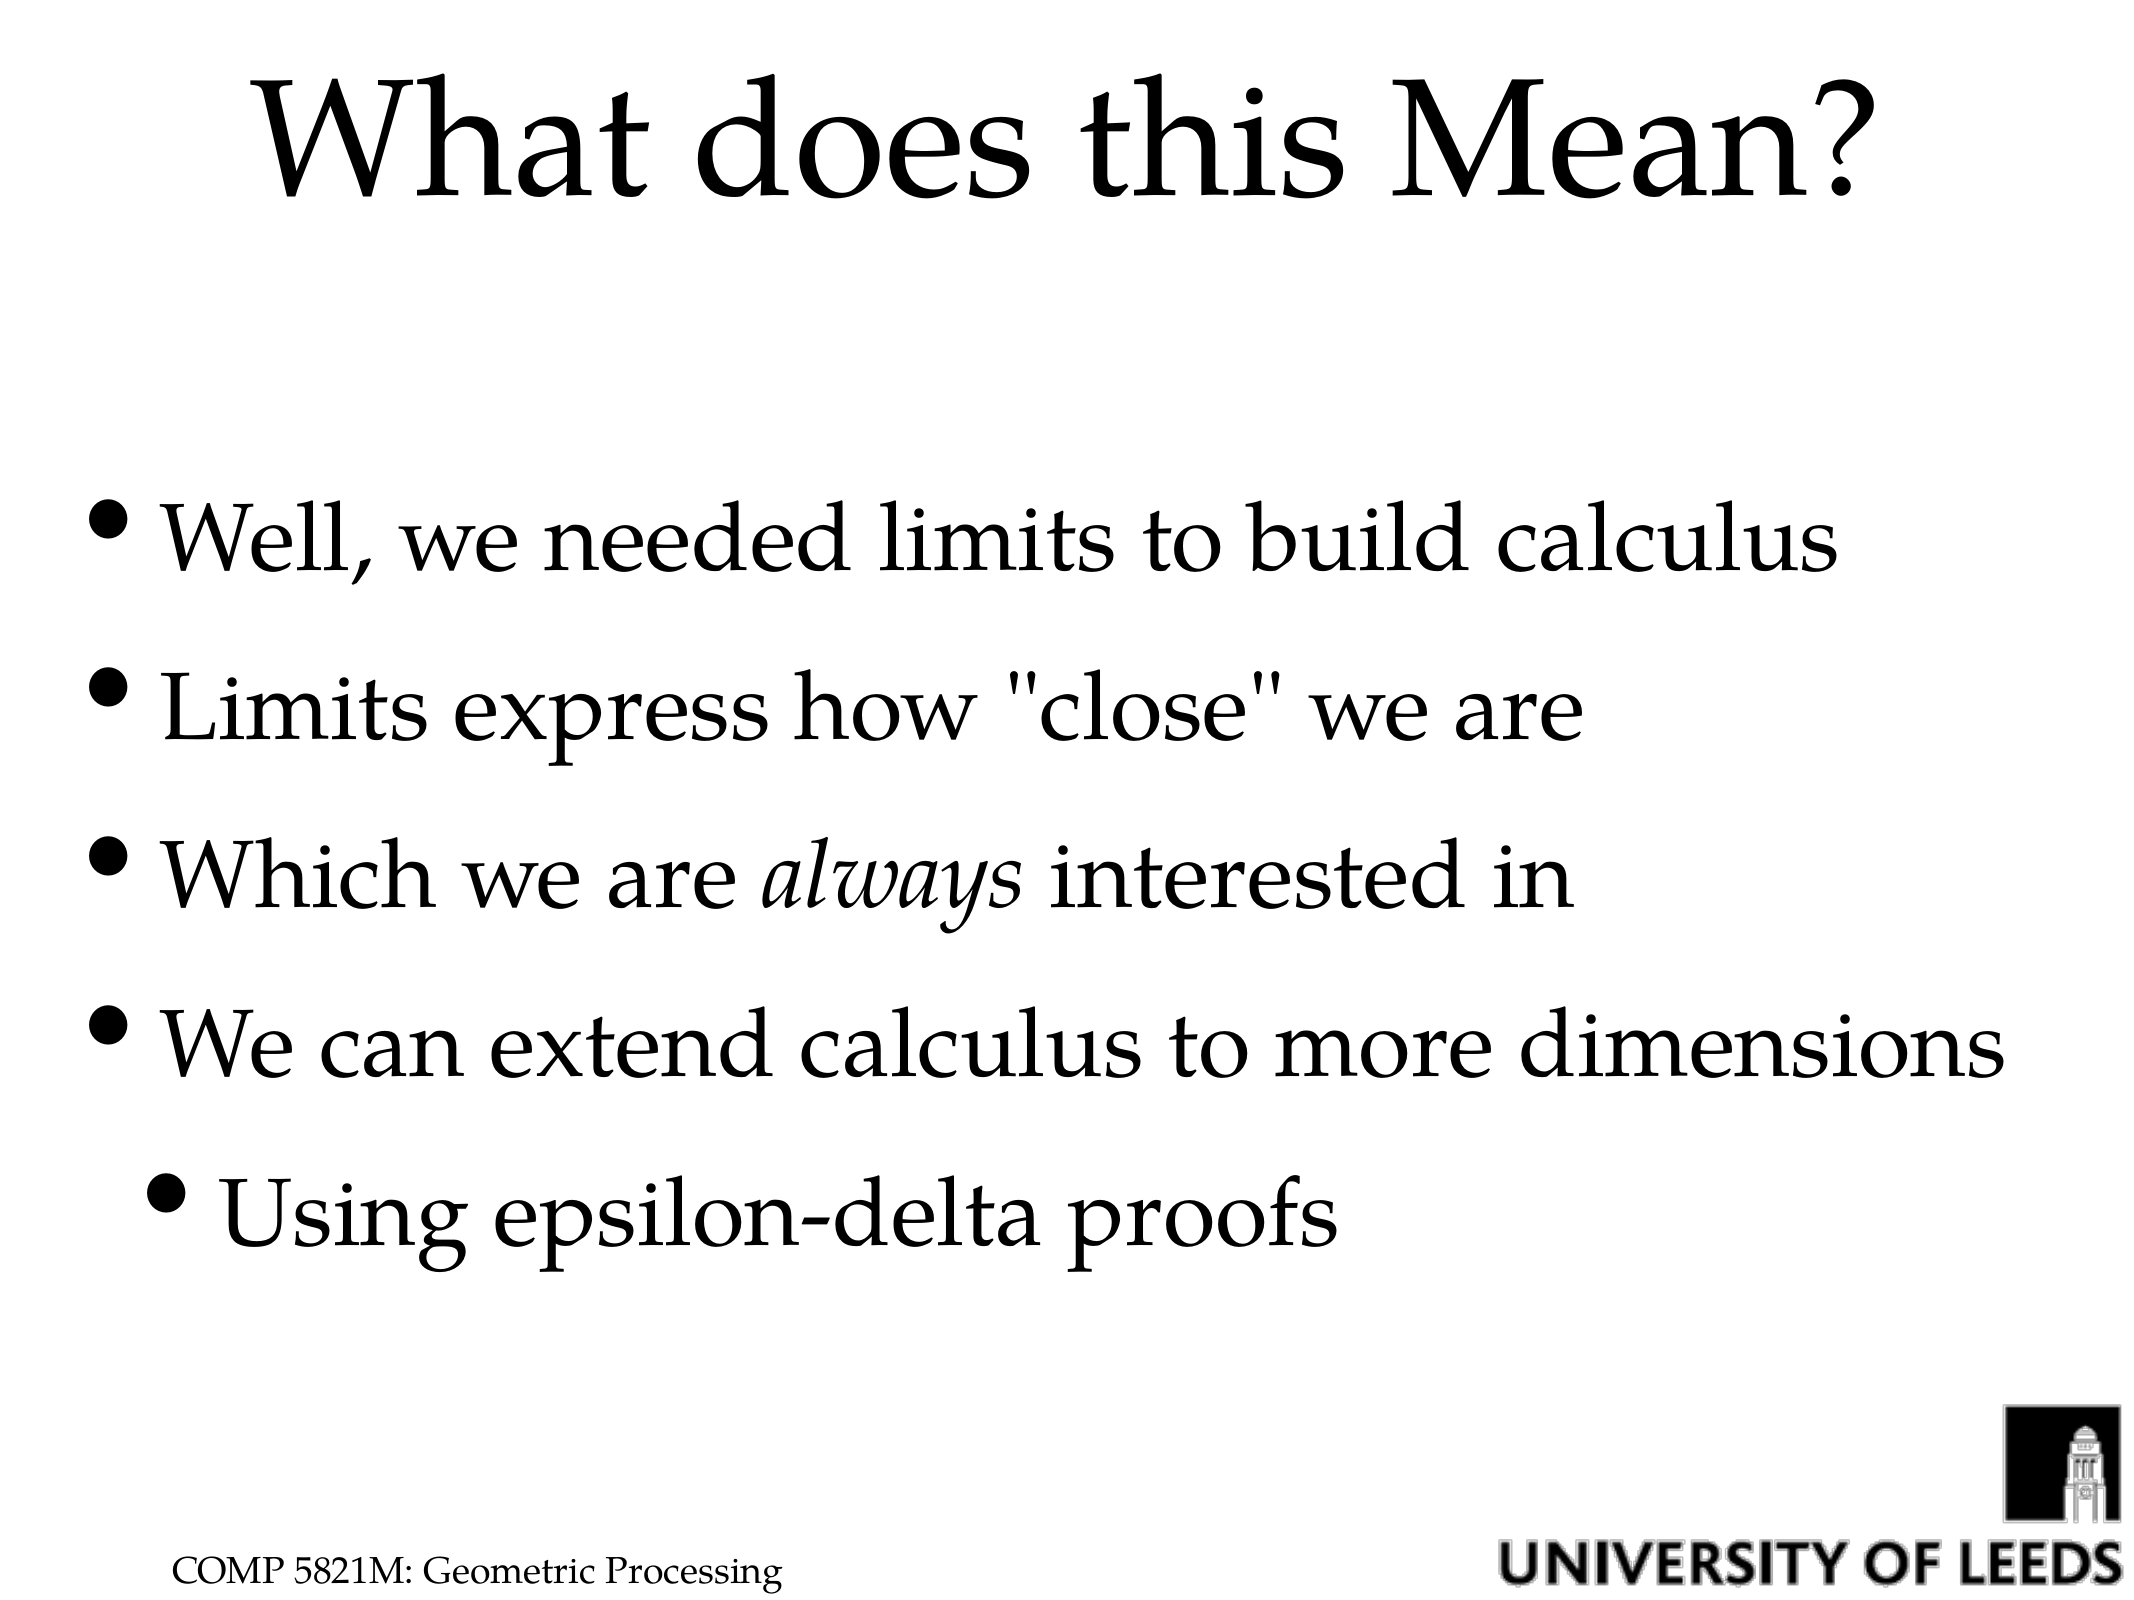

# What does this Mean?
Well, we needed limits to build calculus
Limits express how "close" we are
Which we are always interested in
We can extend calculus to more dimensions
Using epsilon-delta proofs